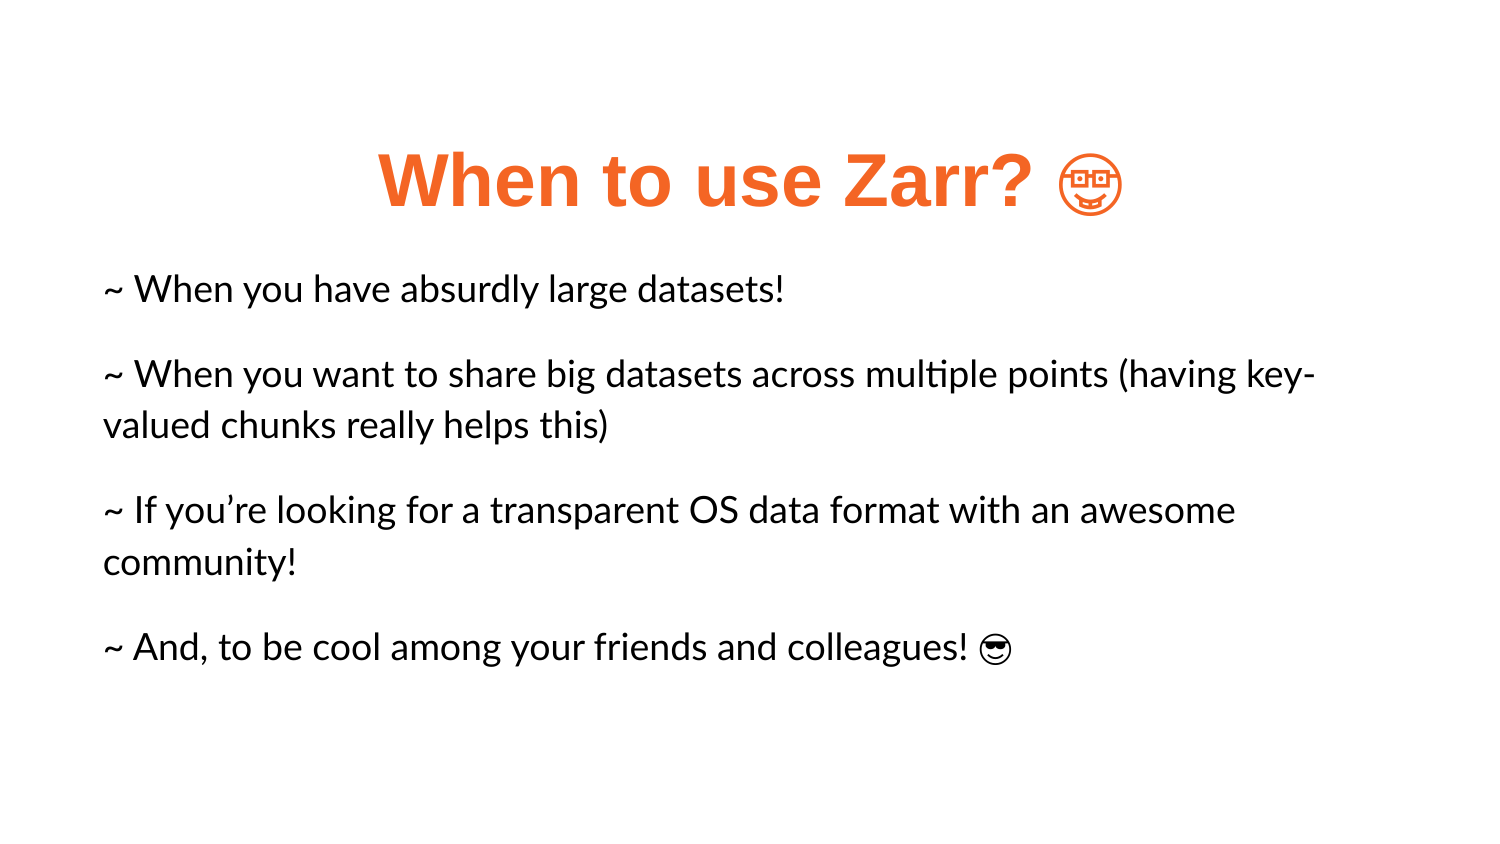

When to use Zarr? 🤓
~ When you have absurdly large datasets!
~ When you want to share big datasets across multiple points (having key-valued chunks really helps this)
~ If you’re looking for a transparent OS data format with an awesome community!
~ And, to be cool among your friends and colleagues! 😎